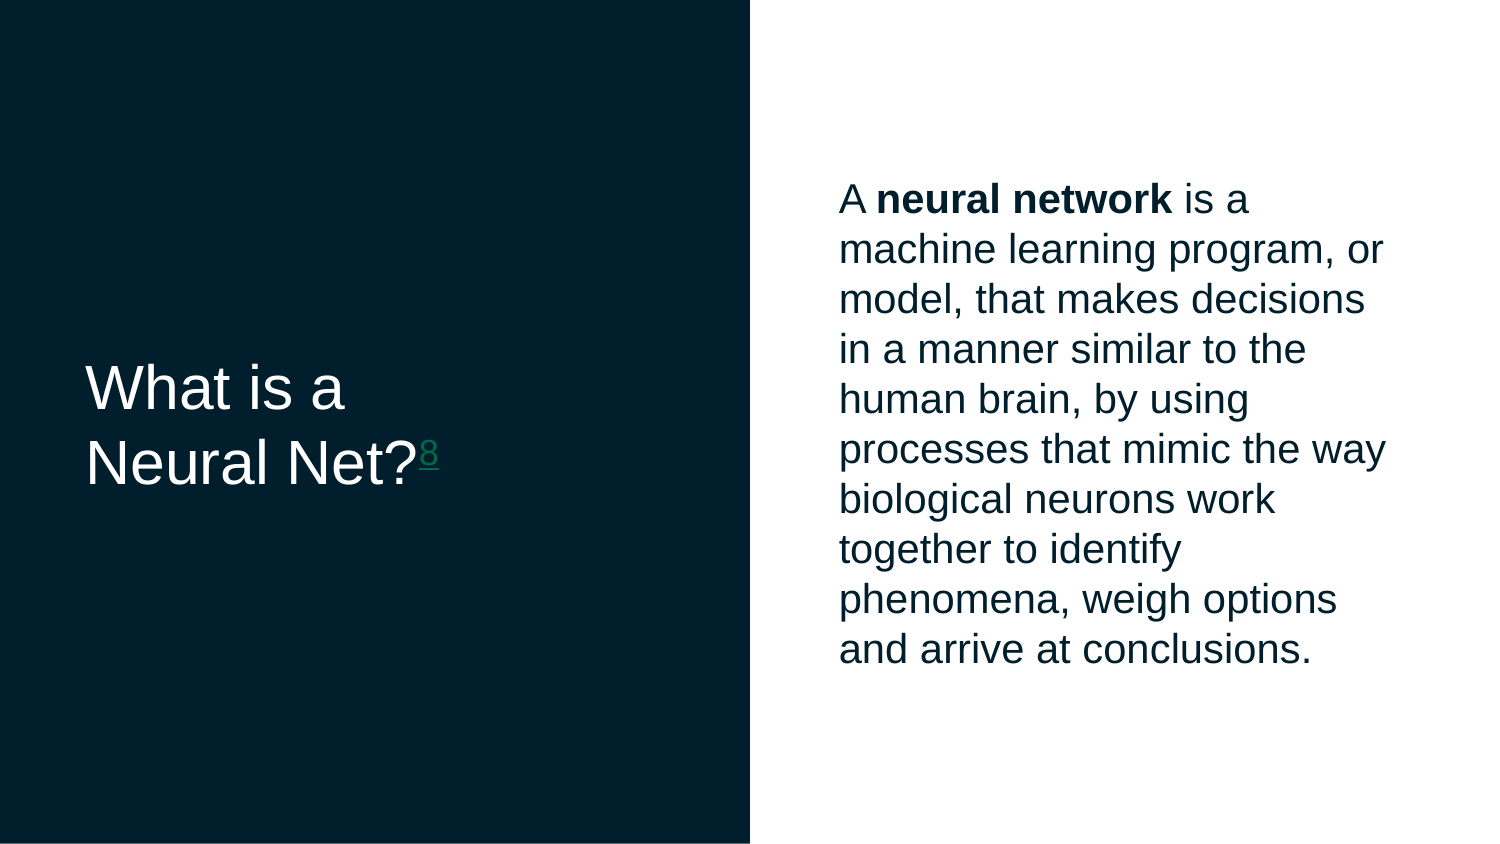

A neural network is a machine learning program, or model, that makes decisions in a manner similar to the human brain, by using processes that mimic the way biological neurons work together to identify phenomena, weigh options and arrive at conclusions.
# What is a
Neural Net?8